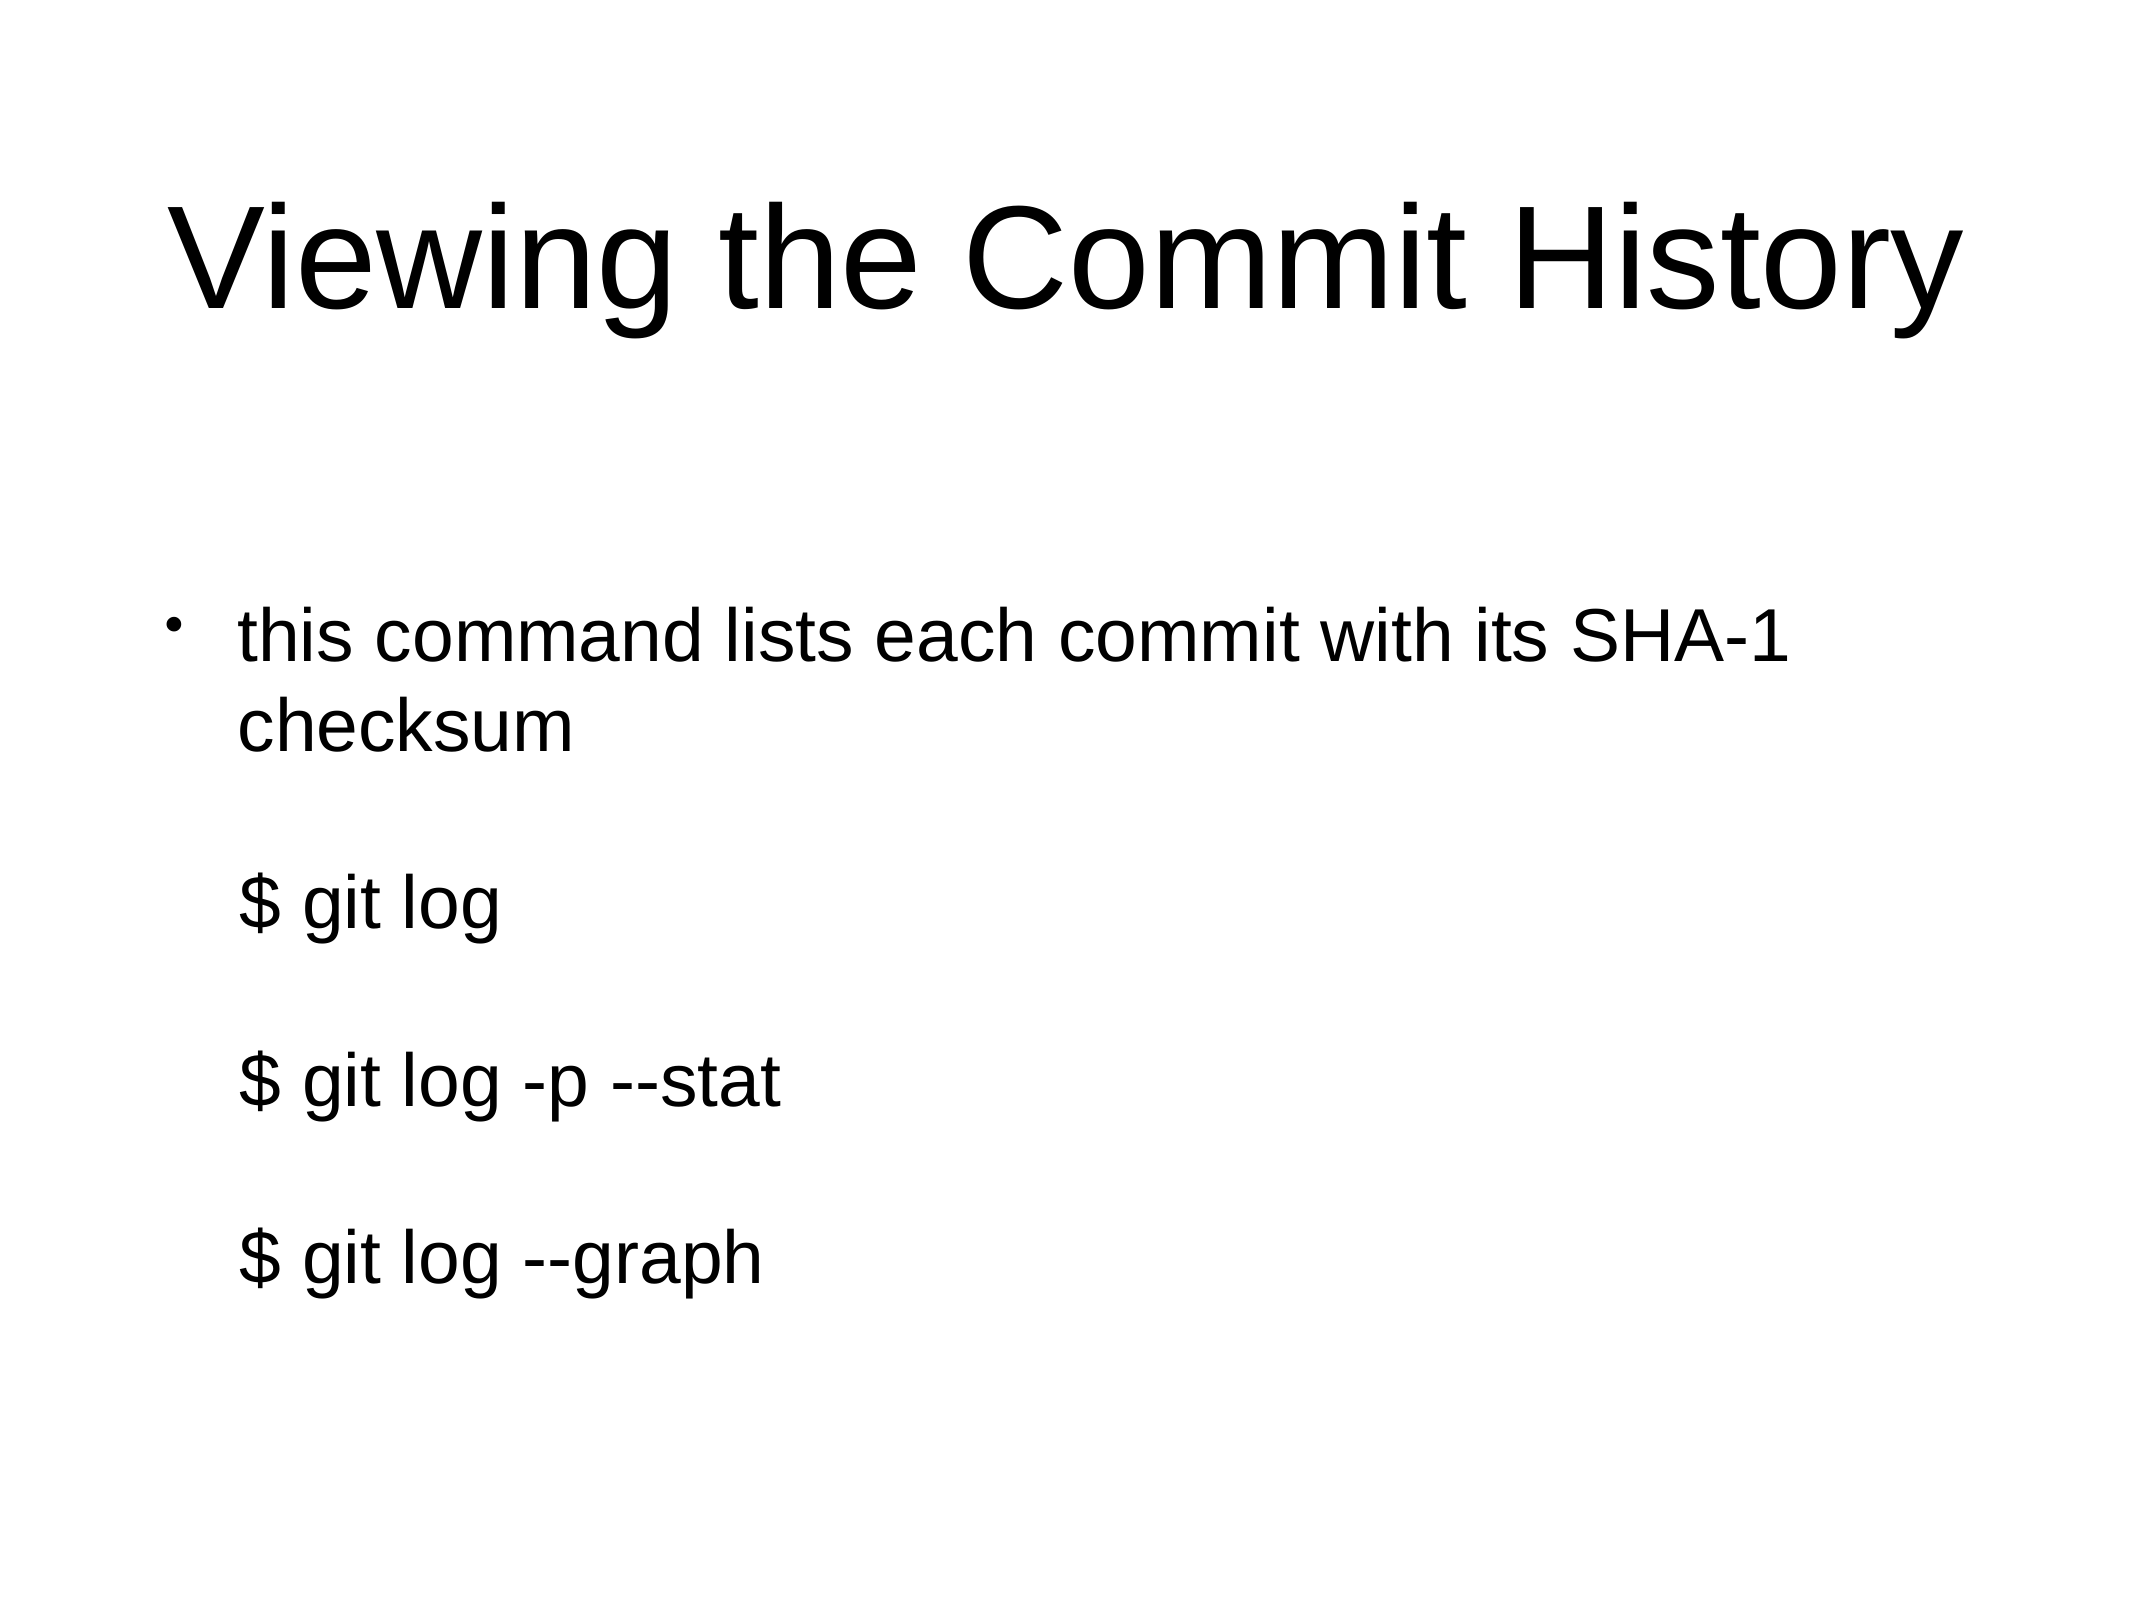

# Viewing the Commit History
this command lists each commit with its SHA-1 checksum
$ git log
$ git log -p --stat
$ git log --graph